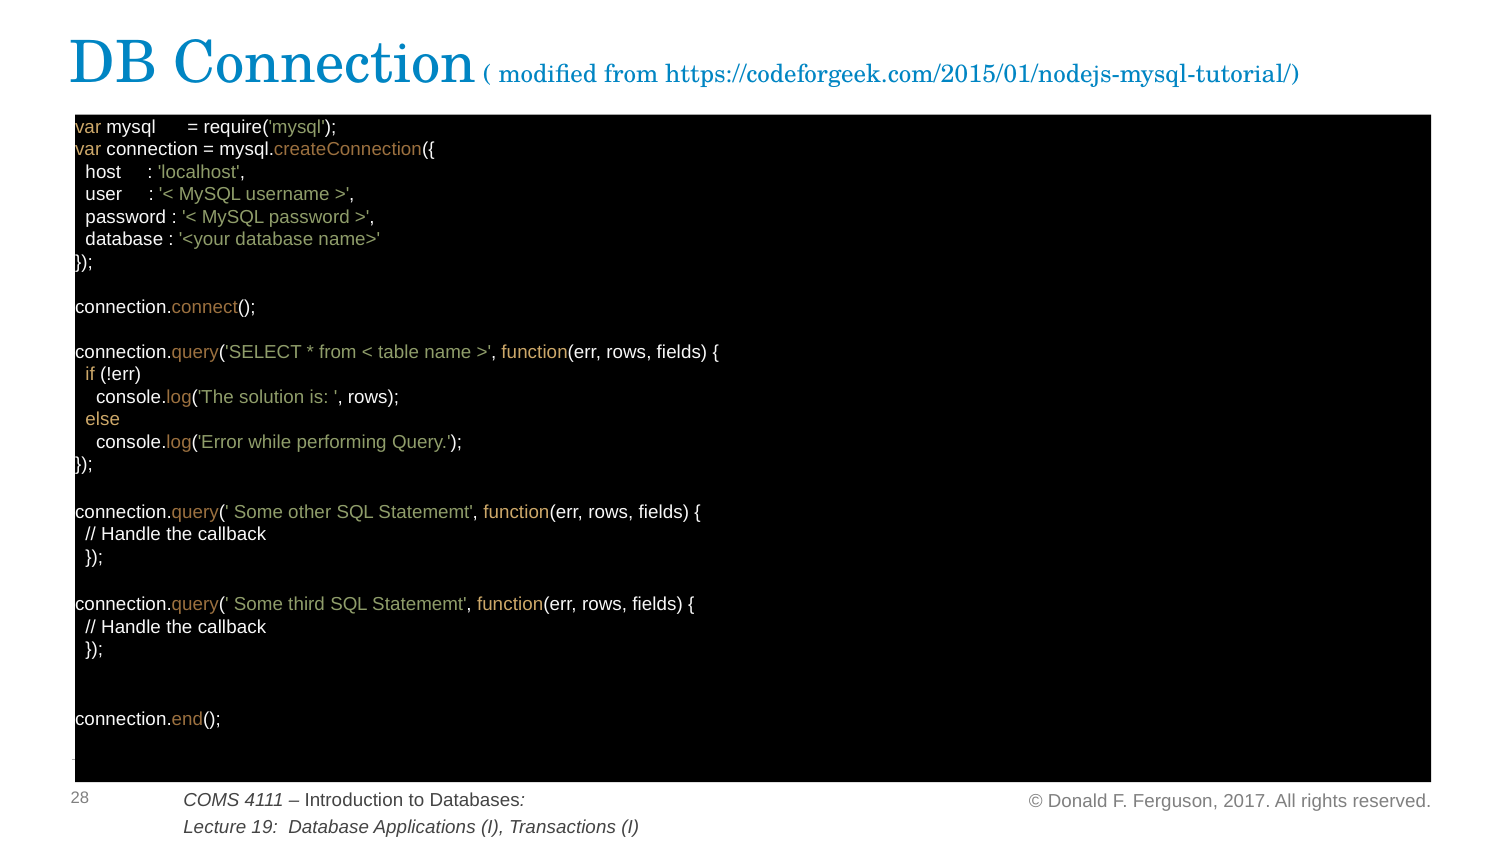

# DB Connection ( modified from https://codeforgeek.com/2015/01/nodejs-mysql-tutorial/)
var mysql      = require('mysql');
var connection = mysql.createConnection({
  host     : 'localhost',
  user     : '< MySQL username >',
  password : '< MySQL password >',
  database : '<your database name>'
});
connection.connect();
connection.query('SELECT * from < table name >', function(err, rows, fields) {
  if (!err)
    console.log('The solution is: ', rows);
  else
    console.log('Error while performing Query.');
});
connection.query(' Some other SQL Statememt', function(err, rows, fields) {
  // Handle the callback
  });
connection.query(' Some third SQL Statememt', function(err, rows, fields) {
  // Handle the callback
  });
connection.end();